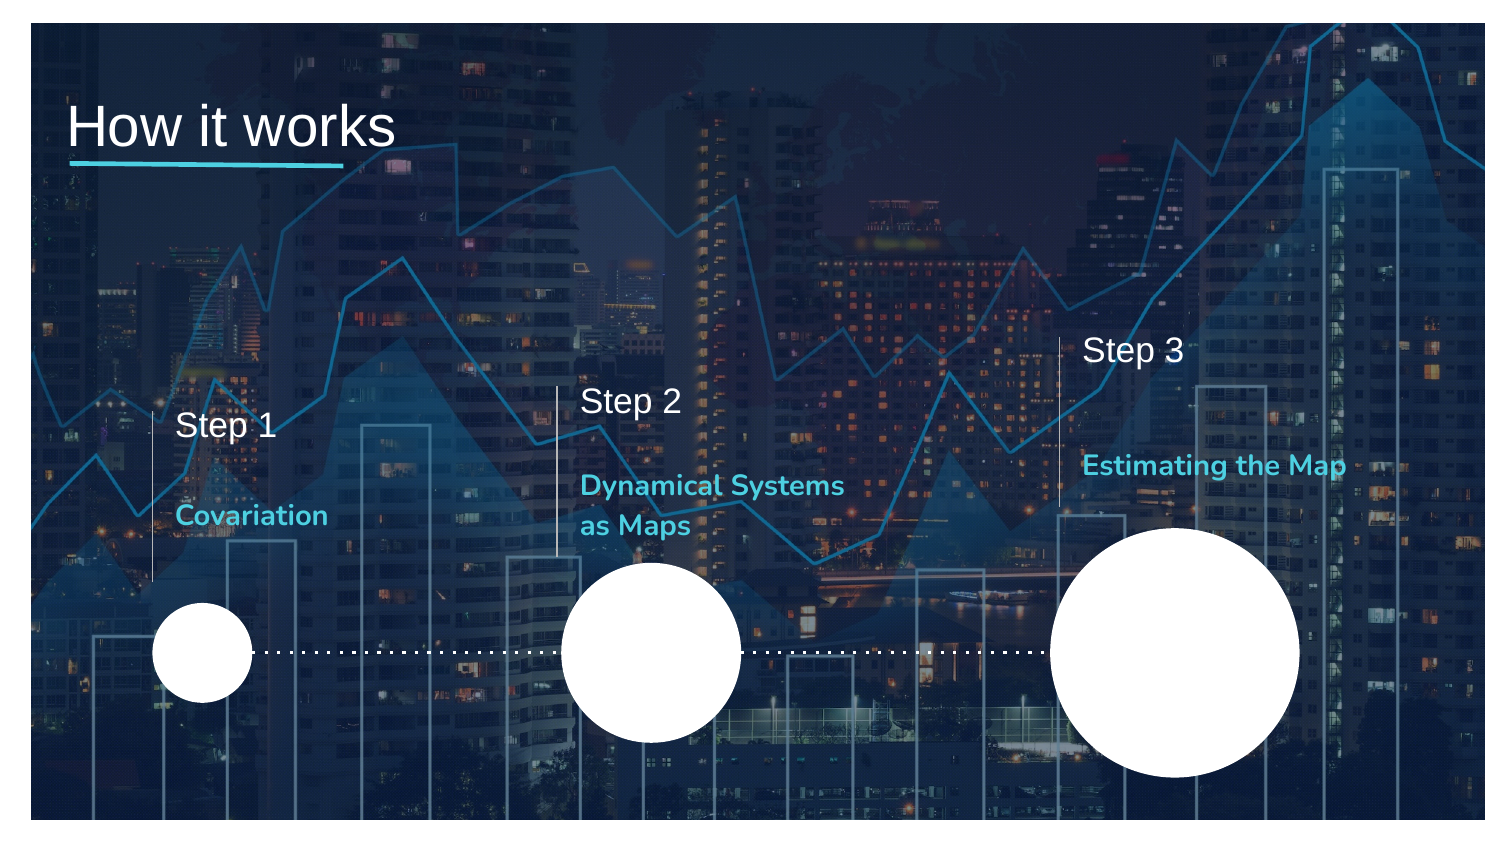

# How it works
Step 3
Step 2
Step 1
Estimating the Map
Dynamical Systems as Maps
Covariation